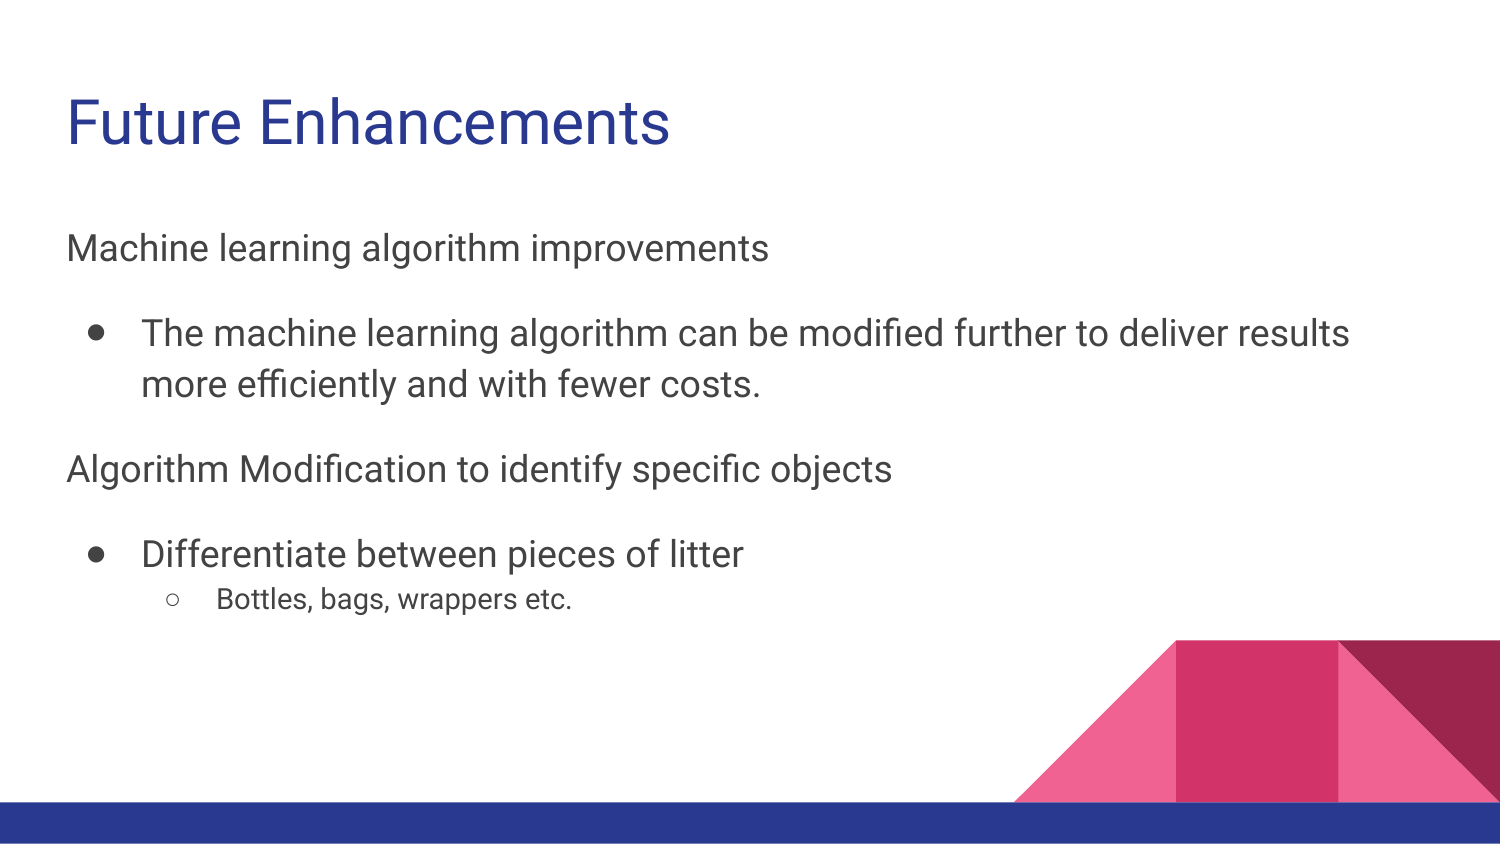

# Future Enhancements
Machine learning algorithm improvements
The machine learning algorithm can be modified further to deliver results more efficiently and with fewer costs.
Algorithm Modification to identify specific objects
Differentiate between pieces of litter
Bottles, bags, wrappers etc.